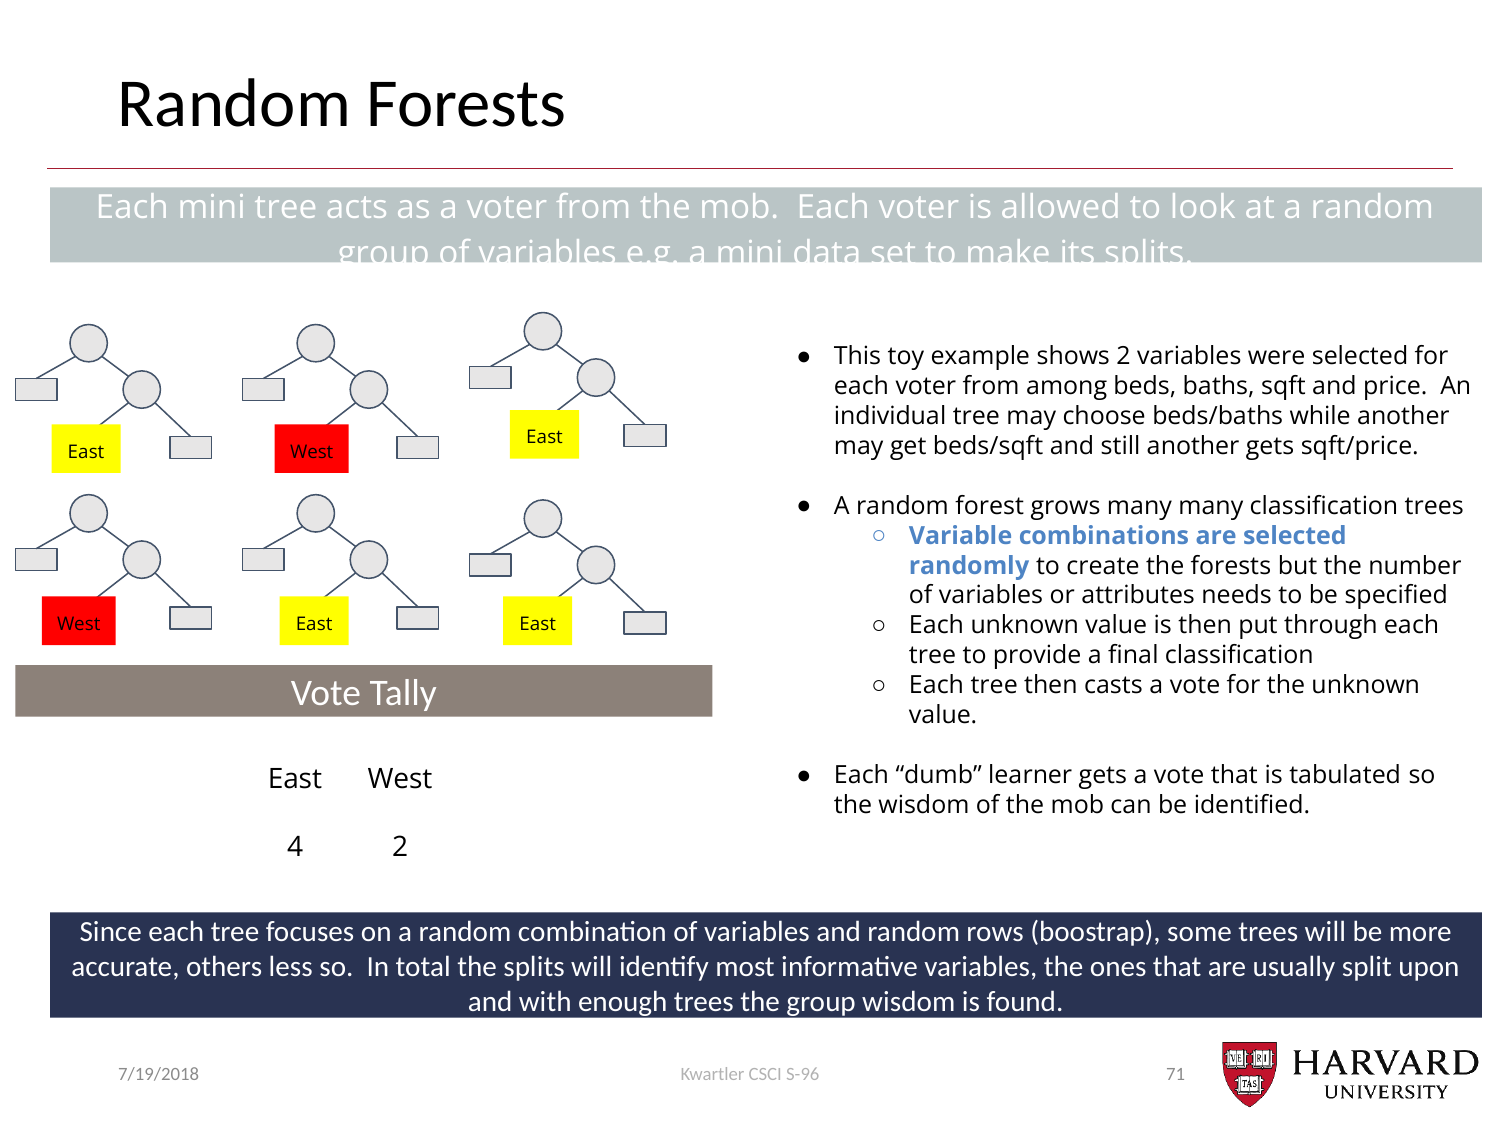

# Random Forests
Each mini tree acts as a voter from the mob.  Each voter is allowed to look at a random group of variables e.g. a mini data set to make its splits.

This toy example shows 2 variables were selected for each voter from among beds, baths, sqft and price.  An individual tree may choose beds/baths while another may get beds/sqft and still another gets sqft/price.

A random forest grows many many classification trees
Variable combinations are selected randomly to create the forests but the number of variables or attributes needs to be specified
Each unknown value is then put through each tree to provide a final classification
Each tree then casts a vote for the unknown value.

Each “dumb” learner gets a vote that is tabulated so the wisdom of the mob can be identified.

East
East
West

West
East
East
Vote Tally
| East | West |
| --- | --- |
| 4 | 2 |
Since each tree focuses on a random combination of variables and random rows (boostrap), some trees will be more accurate, others less so.  In total the splits will identify most informative variables, the ones that are usually split upon and with enough trees the group wisdom is found.
7/19/2018
Kwartler CSCI S-96
71